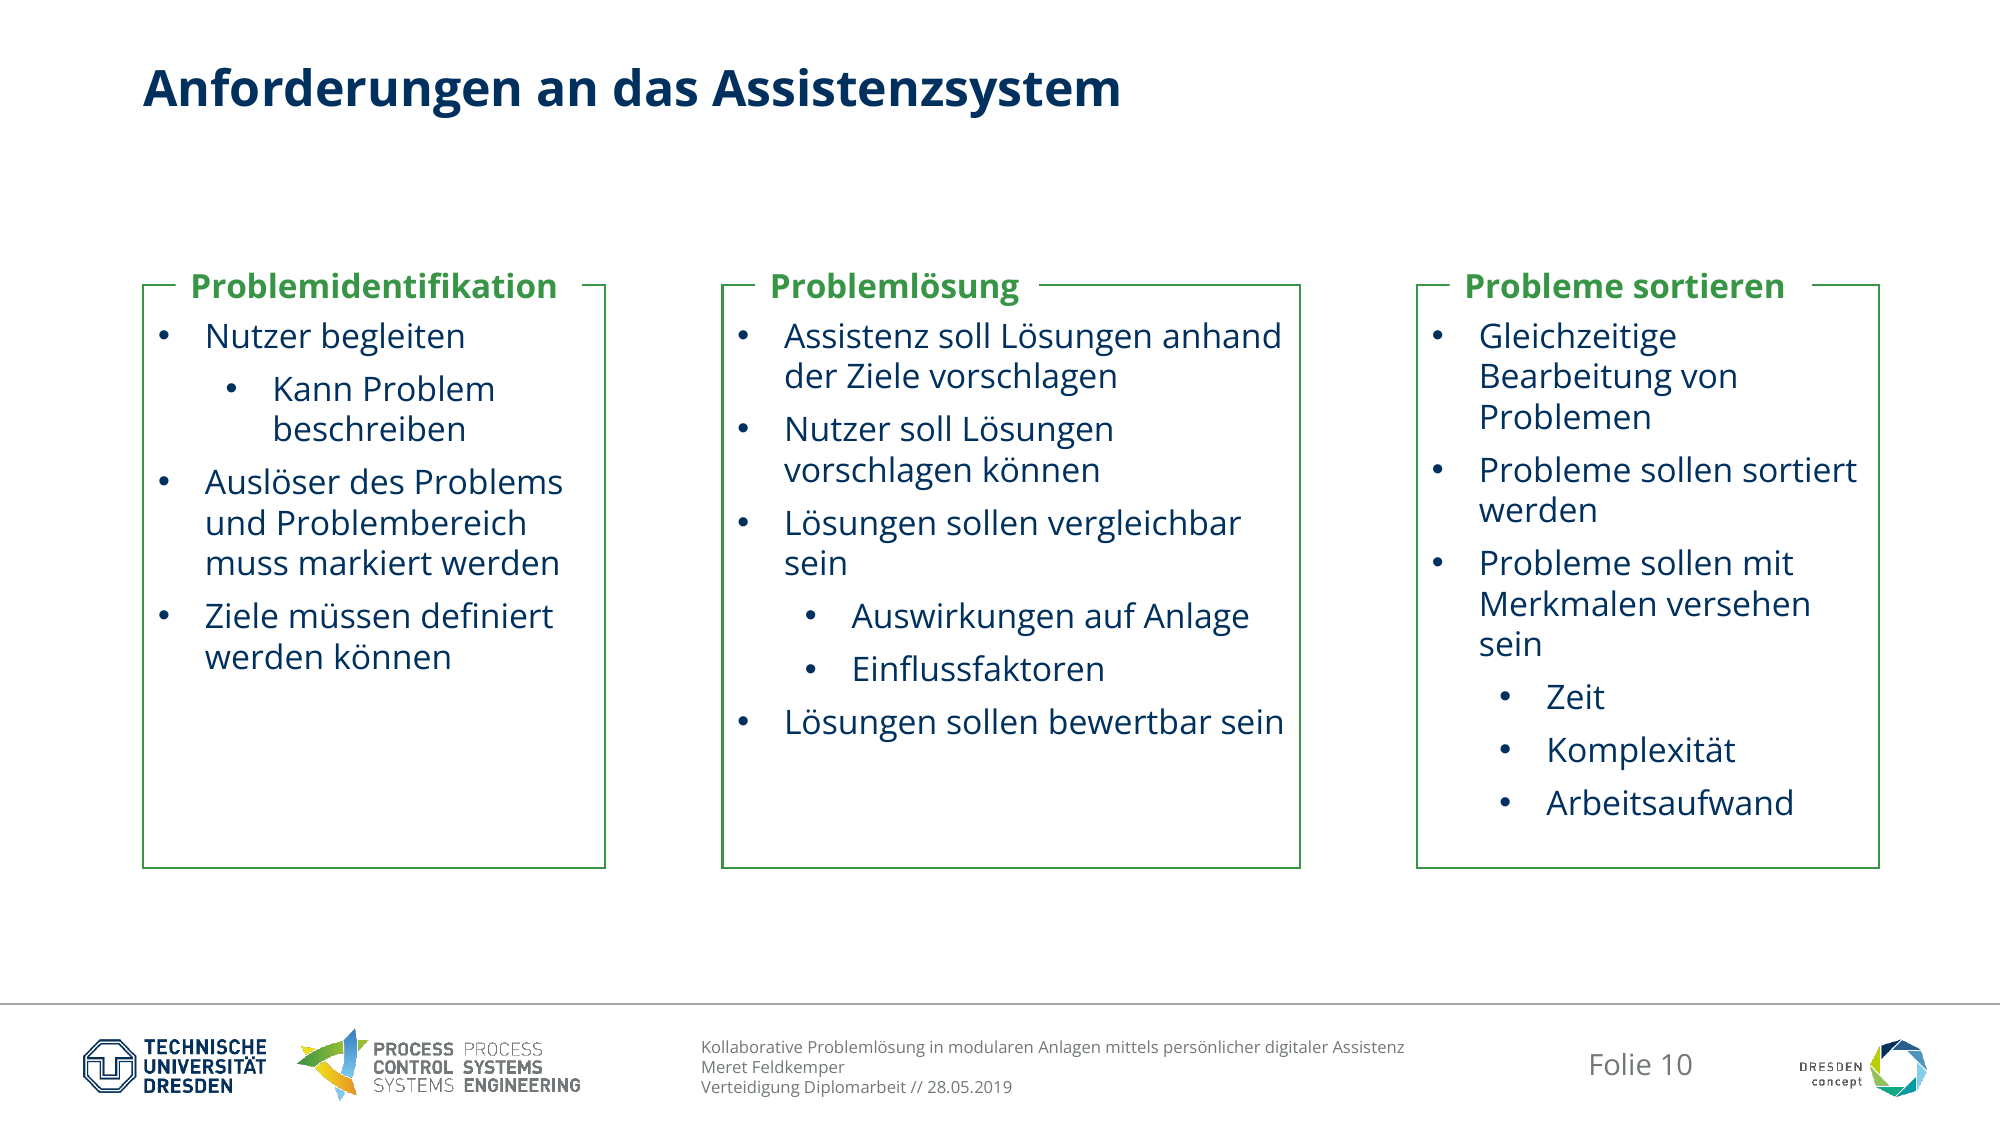

# Anforderungen an das Assistenzsystem
Problemidentifikation
Nutzer begleiten
Kann Problem beschreiben
Auslöser des Problems und Problembereich muss markiert werden
Ziele müssen definiert werden können
Probleme sortieren
Gleichzeitige Bearbeitung von Problemen
Probleme sollen sortiert werden
Probleme sollen mit Merkmalen versehen sein
Zeit
Komplexität
Arbeitsaufwand

Problemlösung
Assistenz soll Lösungen anhand der Ziele vorschlagen
Nutzer soll Lösungen vorschlagen können
Lösungen sollen vergleichbar sein
Auswirkungen auf Anlage
Einflussfaktoren
Lösungen sollen bewertbar sein